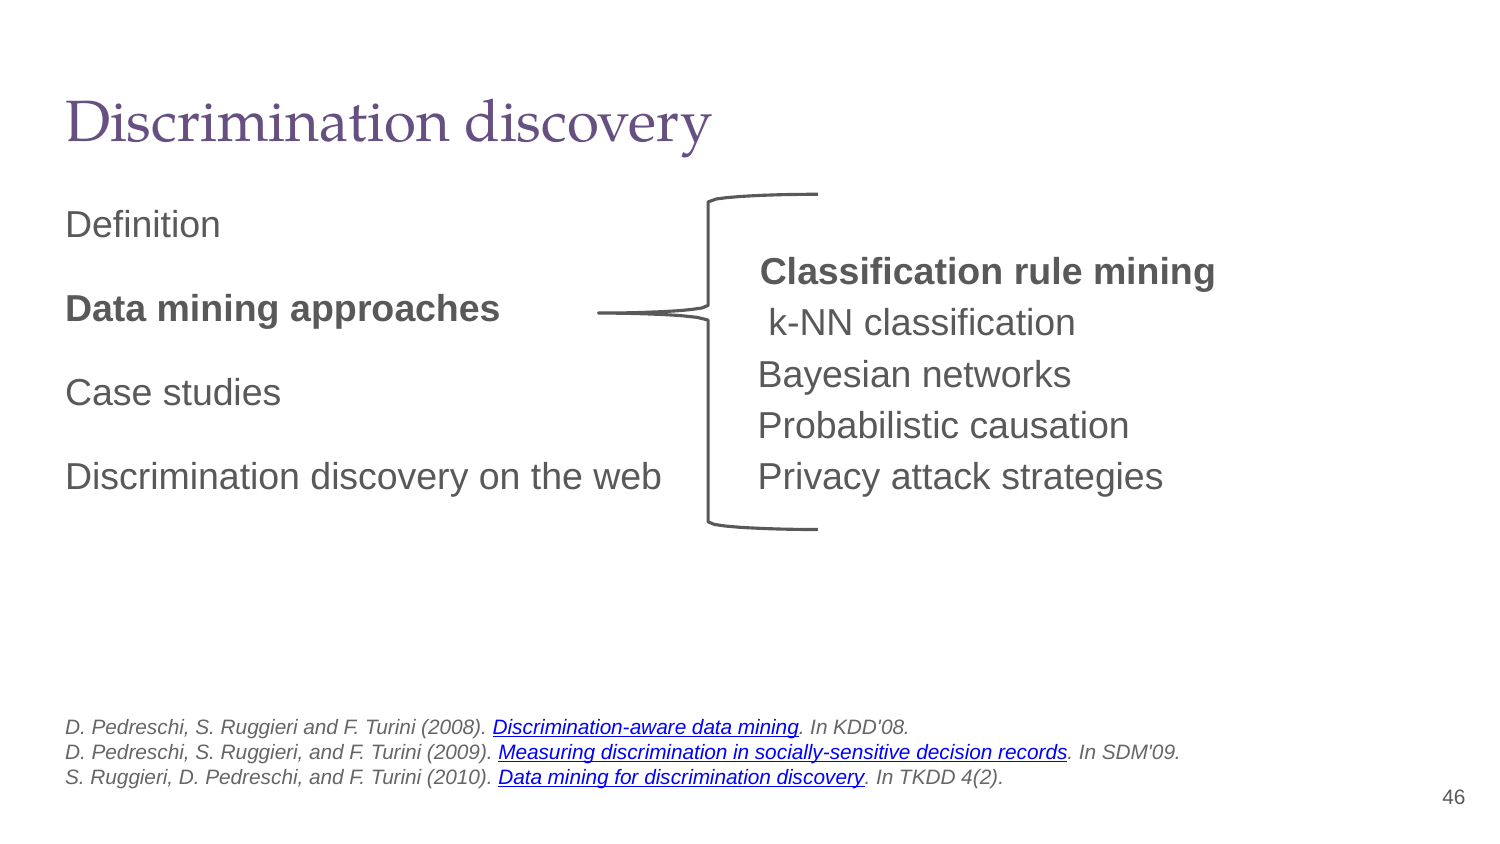

# Discrimination discovery

Definition
Classification rule mining  k-NN classification  Bayesian networks  Probabilistic causation Privacy attack strategies
Data mining approaches
Case studies
Discrimination discovery on the web
D. Pedreschi, S. Ruggieri and F. Turini (2008). Discrimination-aware data mining. In KDD'08.
D. Pedreschi, S. Ruggieri, and F. Turini (2009). Measuring discrimination in socially-sensitive decision records. In SDM'09.
S. Ruggieri, D. Pedreschi, and F. Turini (2010). Data mining for discrimination discovery. In TKDD 4(2).
46